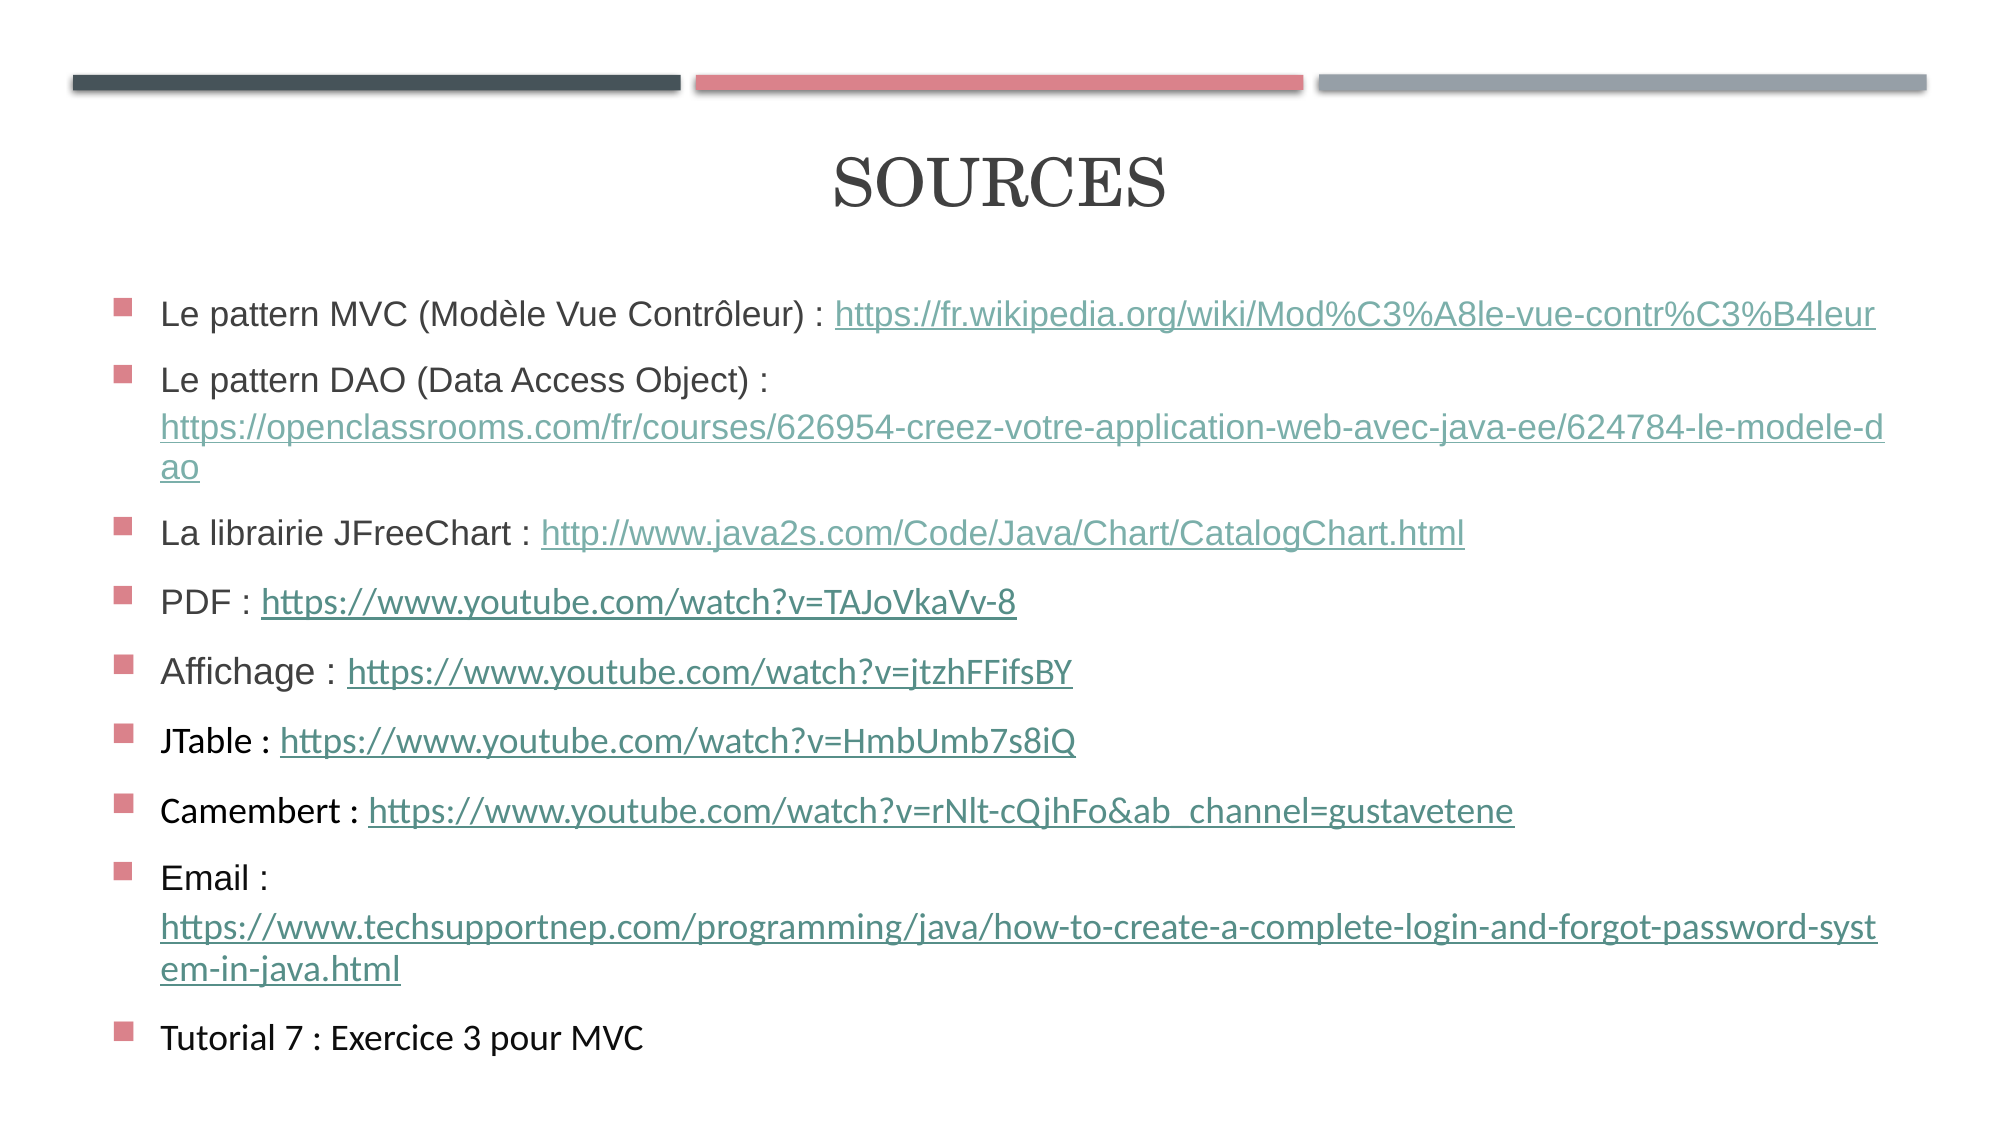

# Sources
Le pattern MVC (Modèle Vue Contrôleur) : https://fr.wikipedia.org/wiki/Mod%C3%A8le-vue-contr%C3%B4leur
Le pattern DAO (Data Access Object) : https://openclassrooms.com/fr/courses/626954-creez-votre-application-web-avec-java-ee/624784-le-modele-dao
La librairie JFreeChart : http://www.java2s.com/Code/Java/Chart/CatalogChart.html
PDF : https://www.youtube.com/watch?v=TAJoVkaVv-8
Affichage : https://www.youtube.com/watch?v=jtzhFFifsBY
JTable : https://www.youtube.com/watch?v=HmbUmb7s8iQ
Camembert : https://www.youtube.com/watch?v=rNlt-cQjhFo&ab_channel=gustavetene
Email : https://www.techsupportnep.com/programming/java/how-to-create-a-complete-login-and-forgot-password-system-in-java.html
Tutorial 7 : Exercice 3 pour MVC